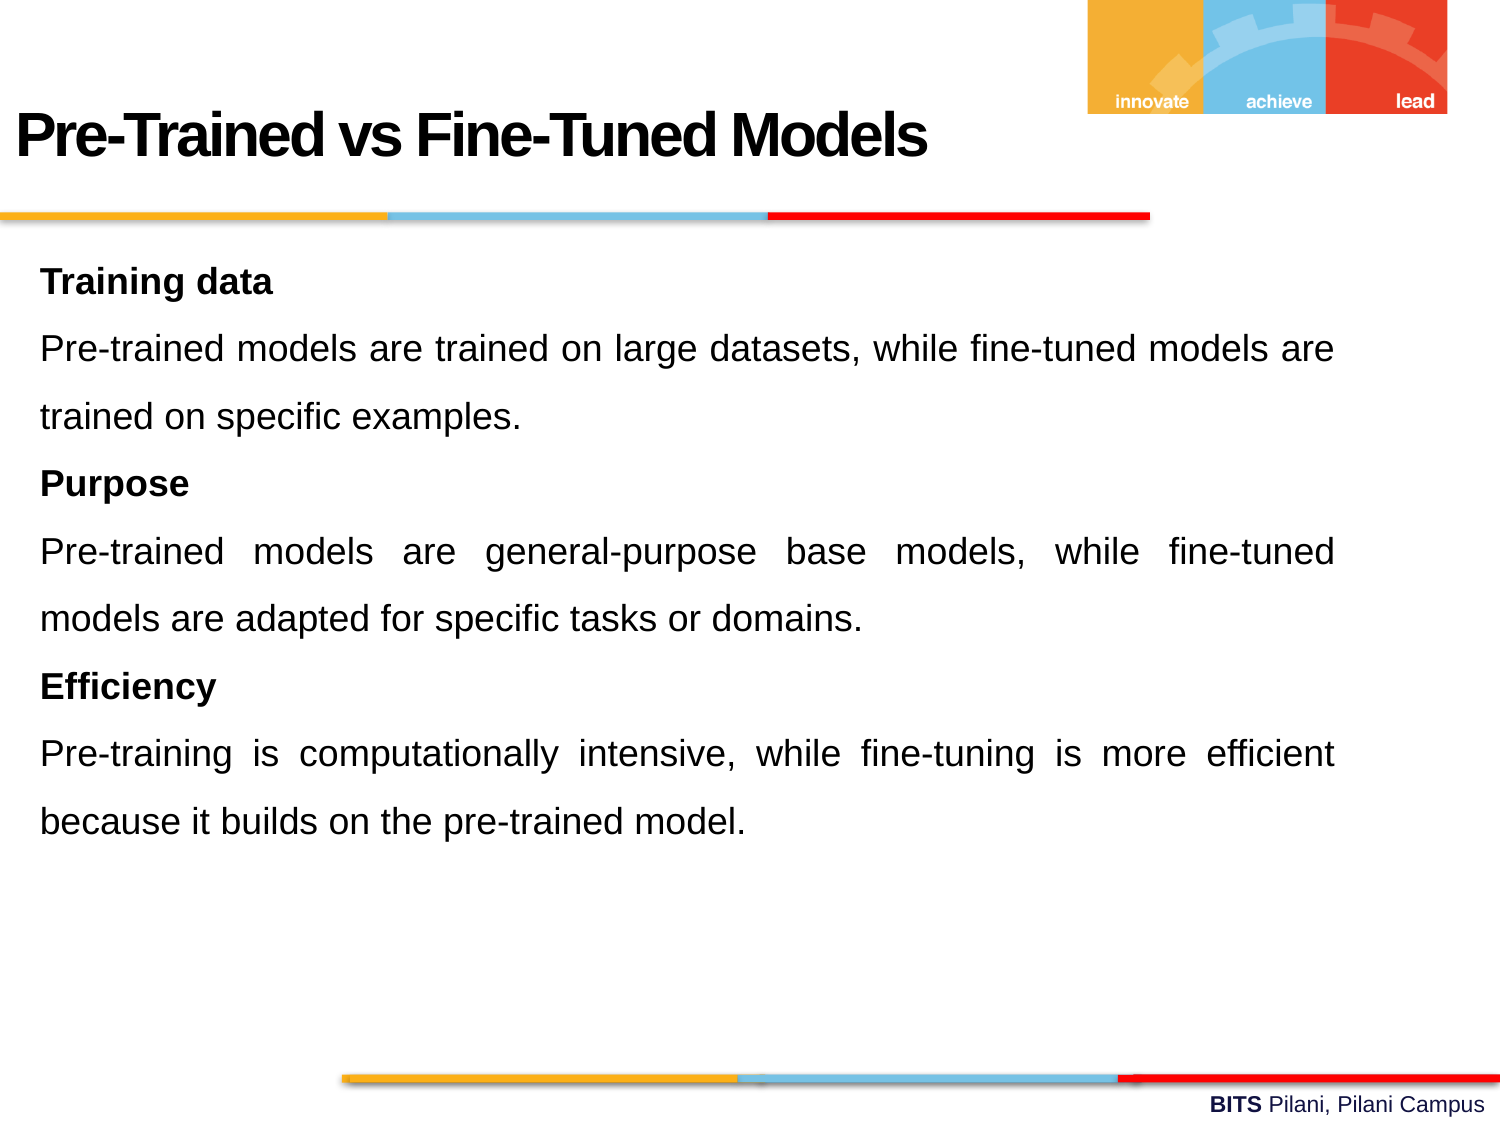

Pre-Trained vs Fine-Tuned Models
Training data
Pre-trained models are trained on large datasets, while fine-tuned models are trained on specific examples.
Purpose
Pre-trained models are general-purpose base models, while fine-tuned models are adapted for specific tasks or domains.
Efficiency
Pre-training is computationally intensive, while fine-tuning is more efficient because it builds on the pre-trained model.